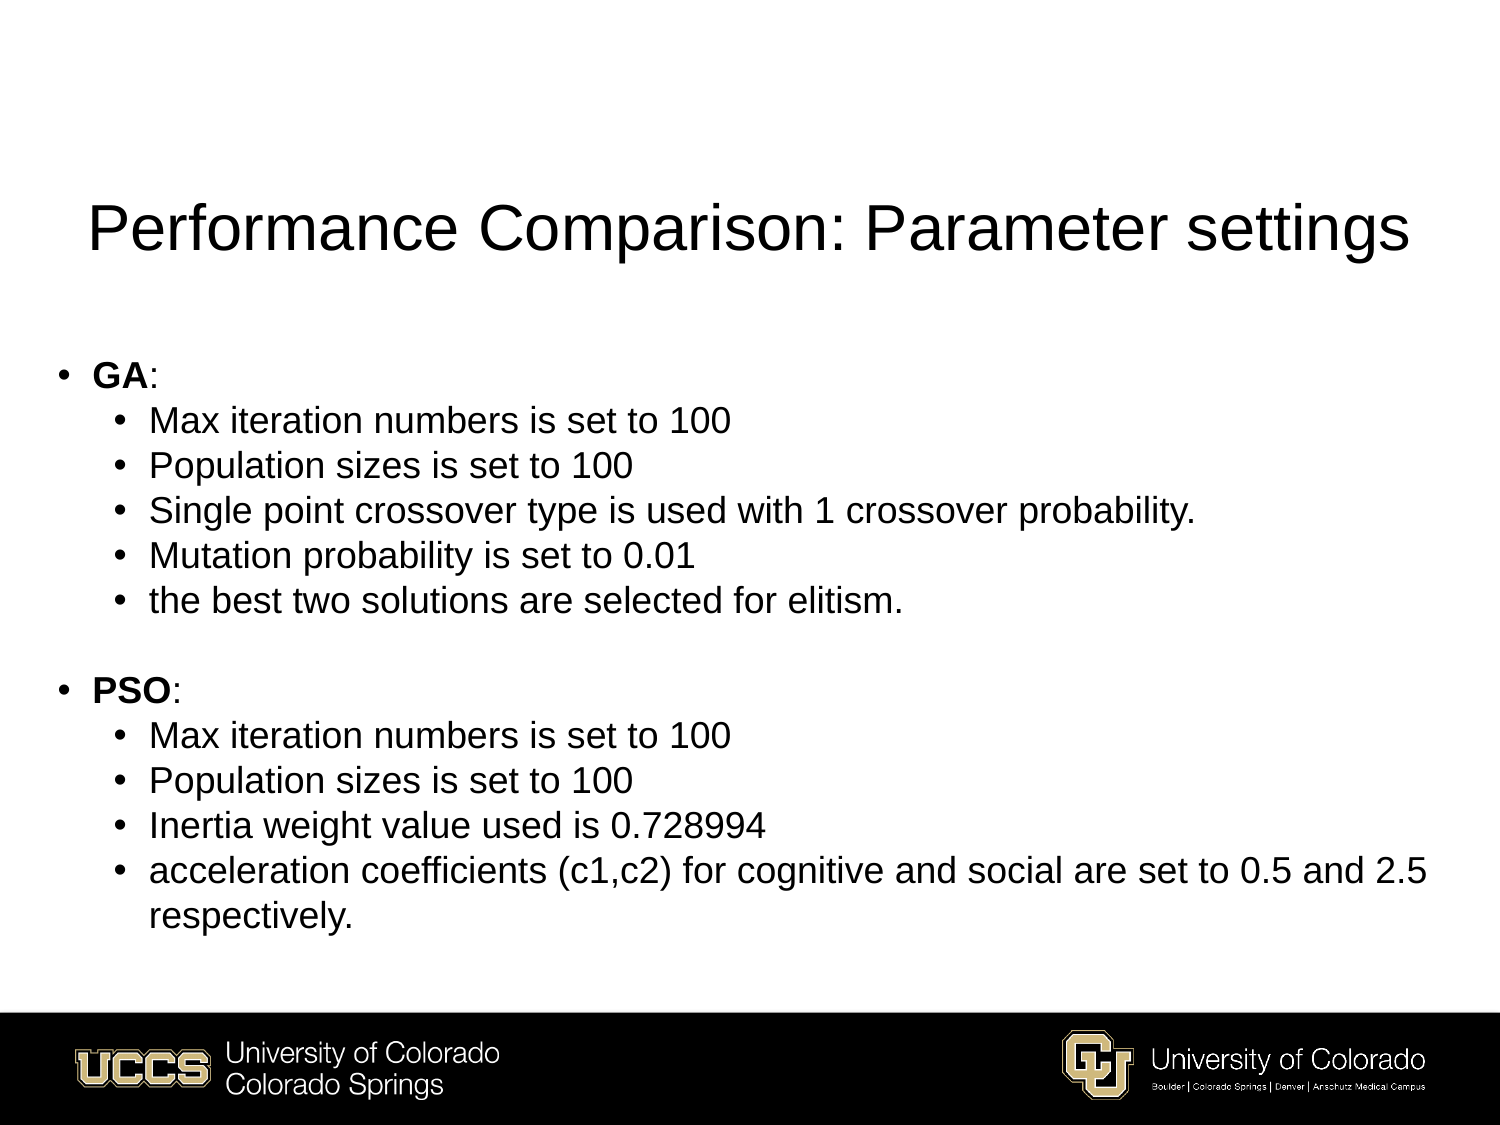

# Performance Comparison: Parameter settings

GA:
Max iteration numbers is set to 100
Population sizes is set to 100
Single point crossover type is used with 1 crossover probability.
Mutation probability is set to 0.01
the best two solutions are selected for elitism.

PSO:
Max iteration numbers is set to 100
Population sizes is set to 100
Inertia weight value used is 0.728994
acceleration coefficients (c1,c2) for cognitive and social are set to 0.5 and 2.5 respectively.